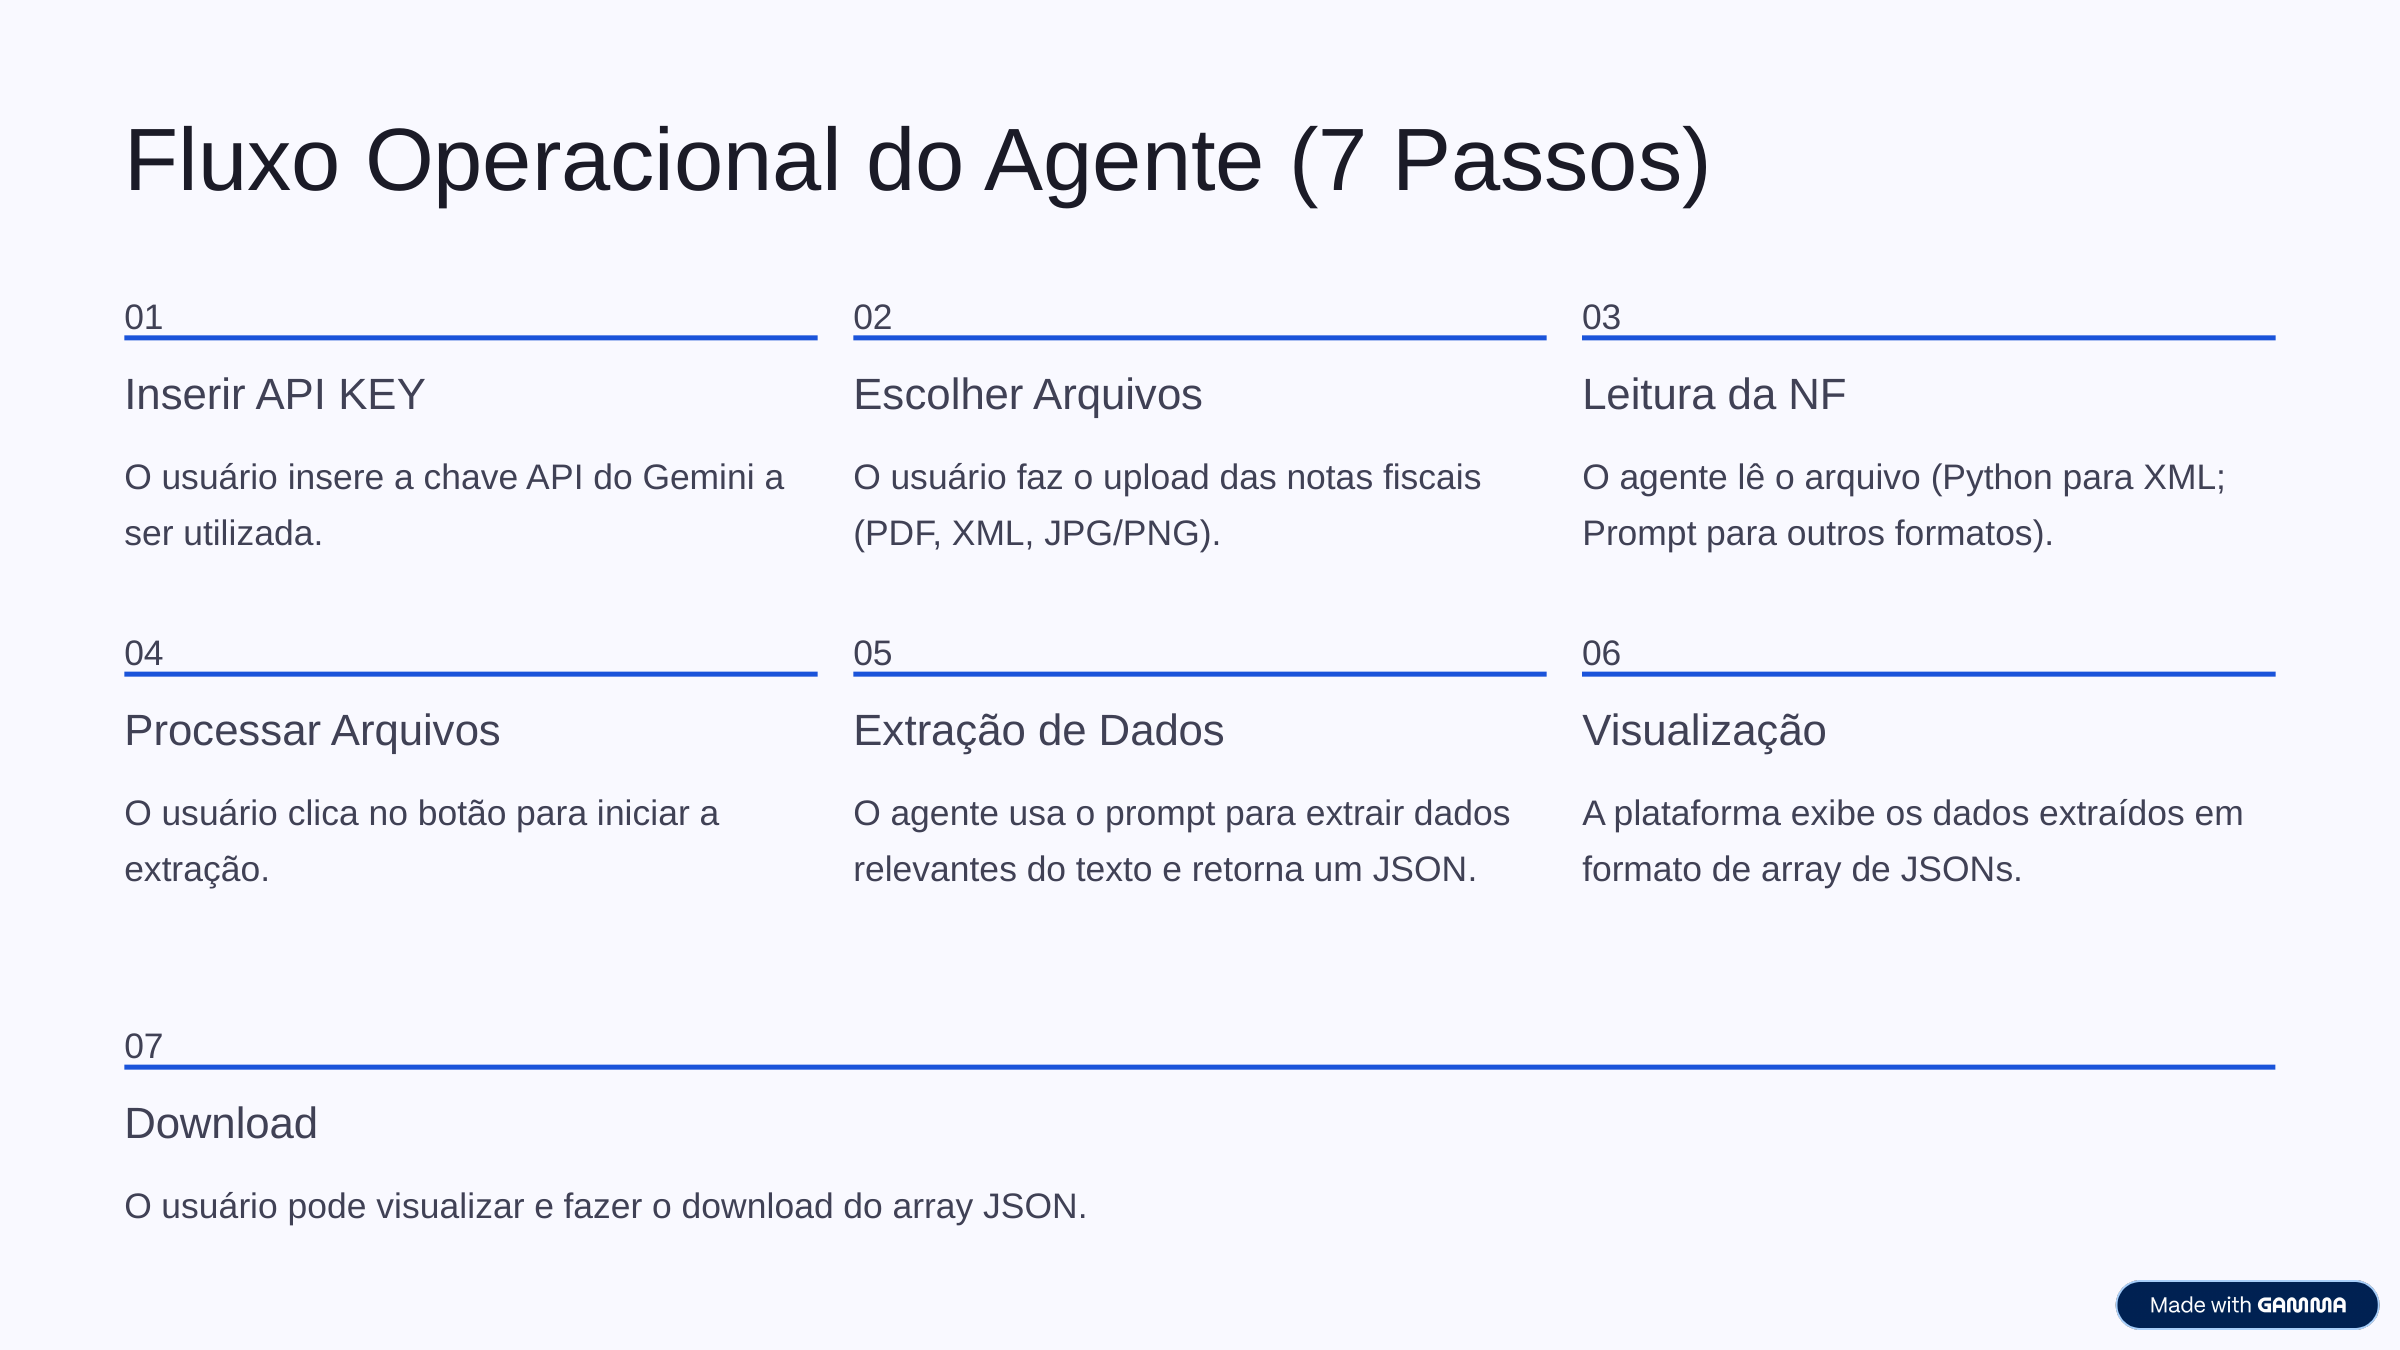

Fluxo Operacional do Agente (7 Passos)
01
02
03

Inserir API KEY
Escolher Arquivos
Leitura da NF
O usuário insere a chave API do Gemini a ser utilizada.
O usuário faz o upload das notas fiscais (PDF, XML, JPG/PNG).
O agente lê o arquivo (Python para XML; Prompt para outros formatos).
04
05
06

Processar Arquivos
Extração de Dados
Visualização
O usuário clica no botão para iniciar a extração.
O agente usa o prompt para extrair dados relevantes do texto e retorna um JSON.
A plataforma exibe os dados extraídos em formato de array de JSONs.
07

Download
O usuário pode visualizar e fazer o download do array JSON.